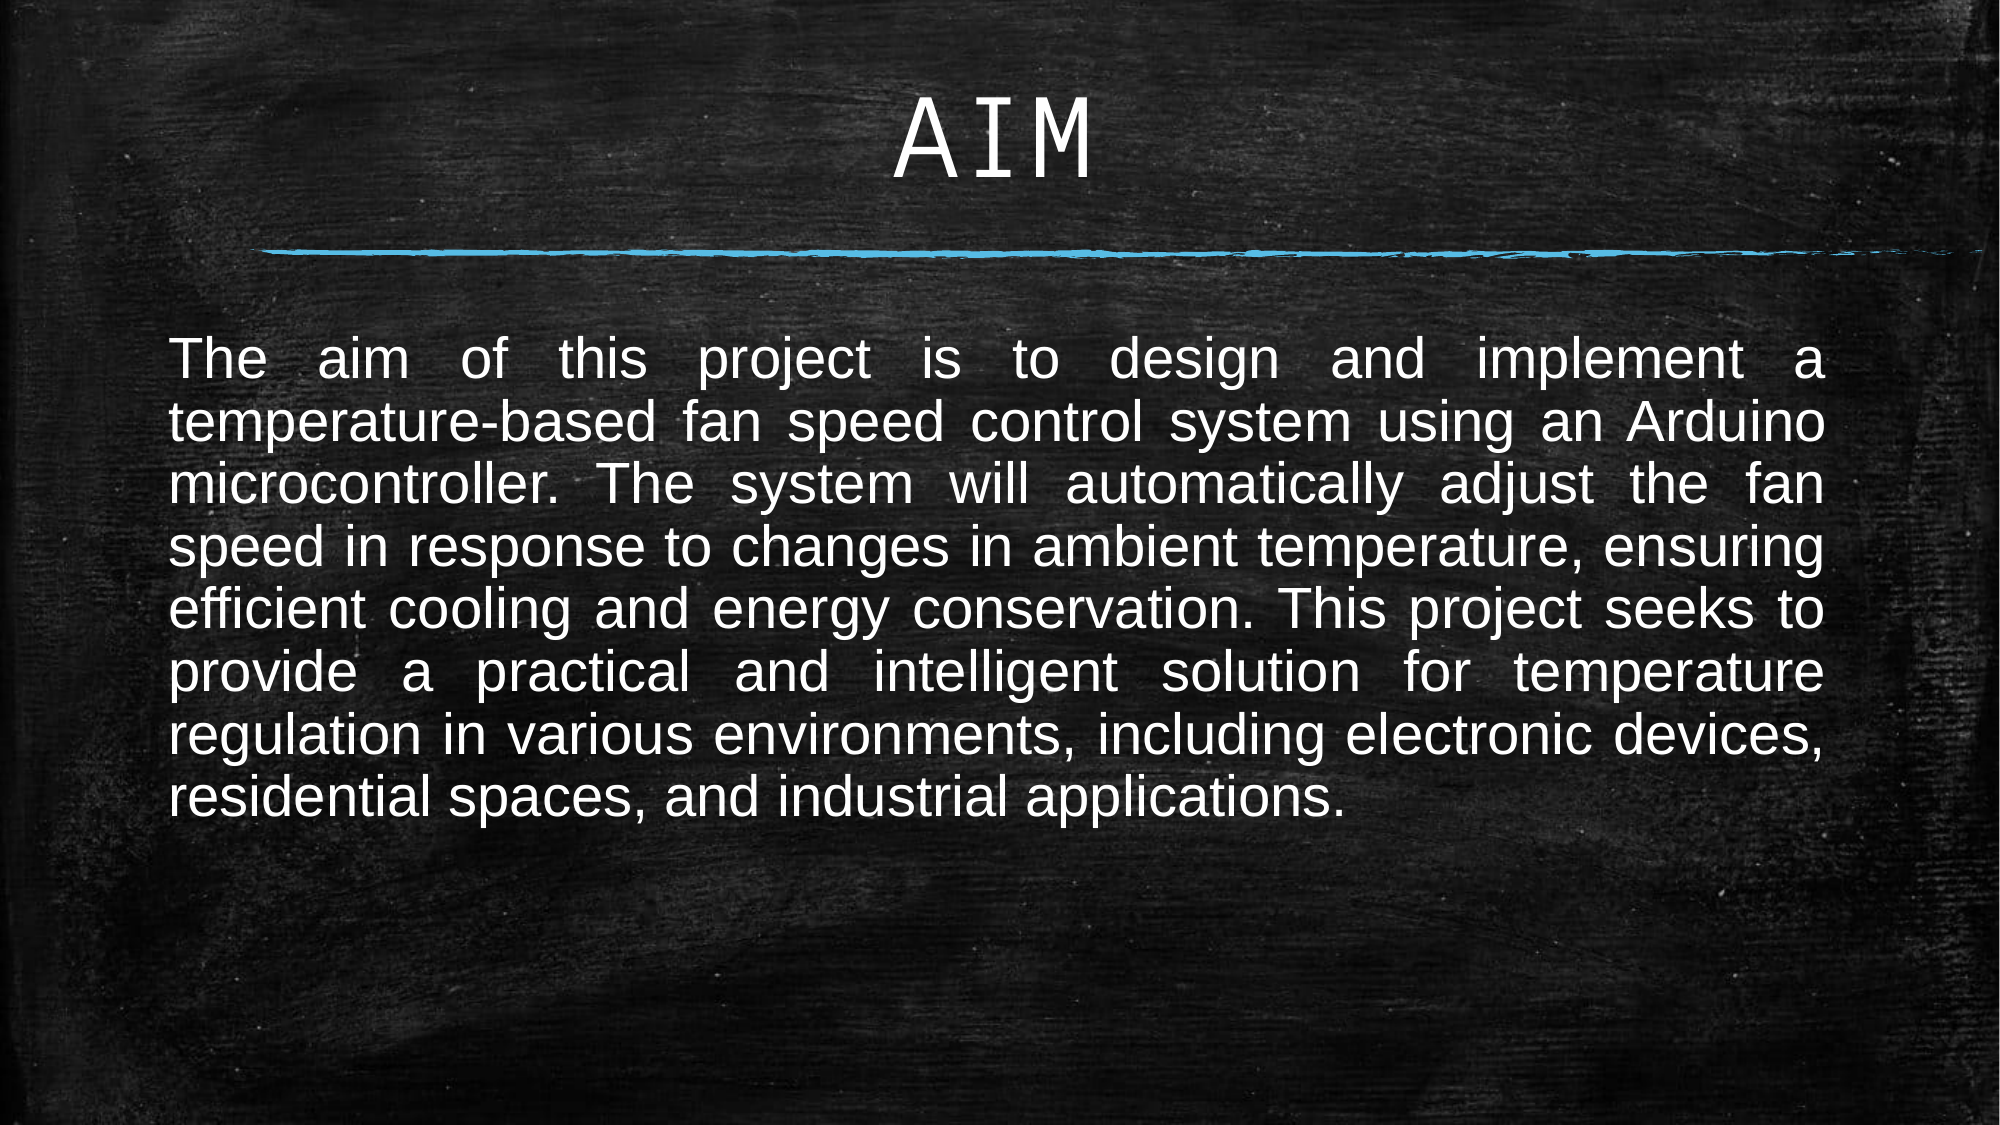

# AIM
The aim of this project is to design and implement a temperature-based fan speed control system using an Arduino microcontroller. The system will automatically adjust the fan speed in response to changes in ambient temperature, ensuring efficient cooling and energy conservation. This project seeks to provide a practical and intelligent solution for temperature regulation in various environments, including electronic devices, residential spaces, and industrial applications.